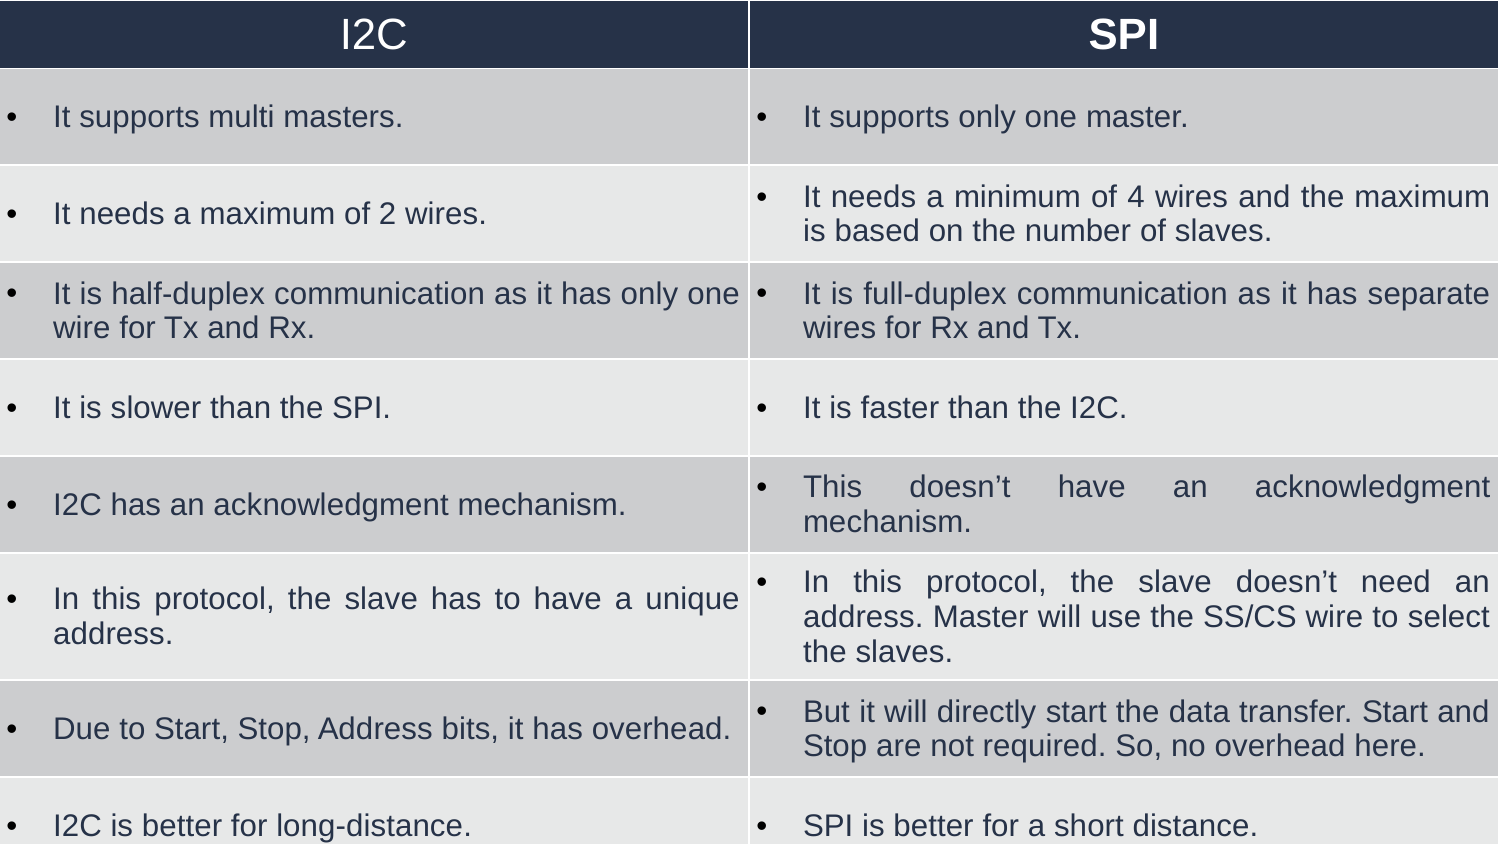

| I2C | SPI |
| --- | --- |
| It supports multi masters. | It supports only one master. |
| It needs a maximum of 2 wires. | It needs a minimum of 4 wires and the maximum is based on the number of slaves. |
| It is half-duplex communication as it has only one wire for Tx and Rx. | It is full-duplex communication as it has separate wires for Rx and Tx. |
| It is slower than the SPI. | It is faster than the I2C. |
| I2C has an acknowledgment mechanism. | This doesn’t have an acknowledgment mechanism. |
| In this protocol, the slave has to have a unique address. | In this protocol, the slave doesn’t need an address. Master will use the SS/CS wire to select the slaves. |
| Due to Start, Stop, Address bits, it has overhead. | But it will directly start the data transfer. Start and Stop are not required. So, no overhead here. |
| I2C is better for long-distance. | SPI is better for a short distance. |